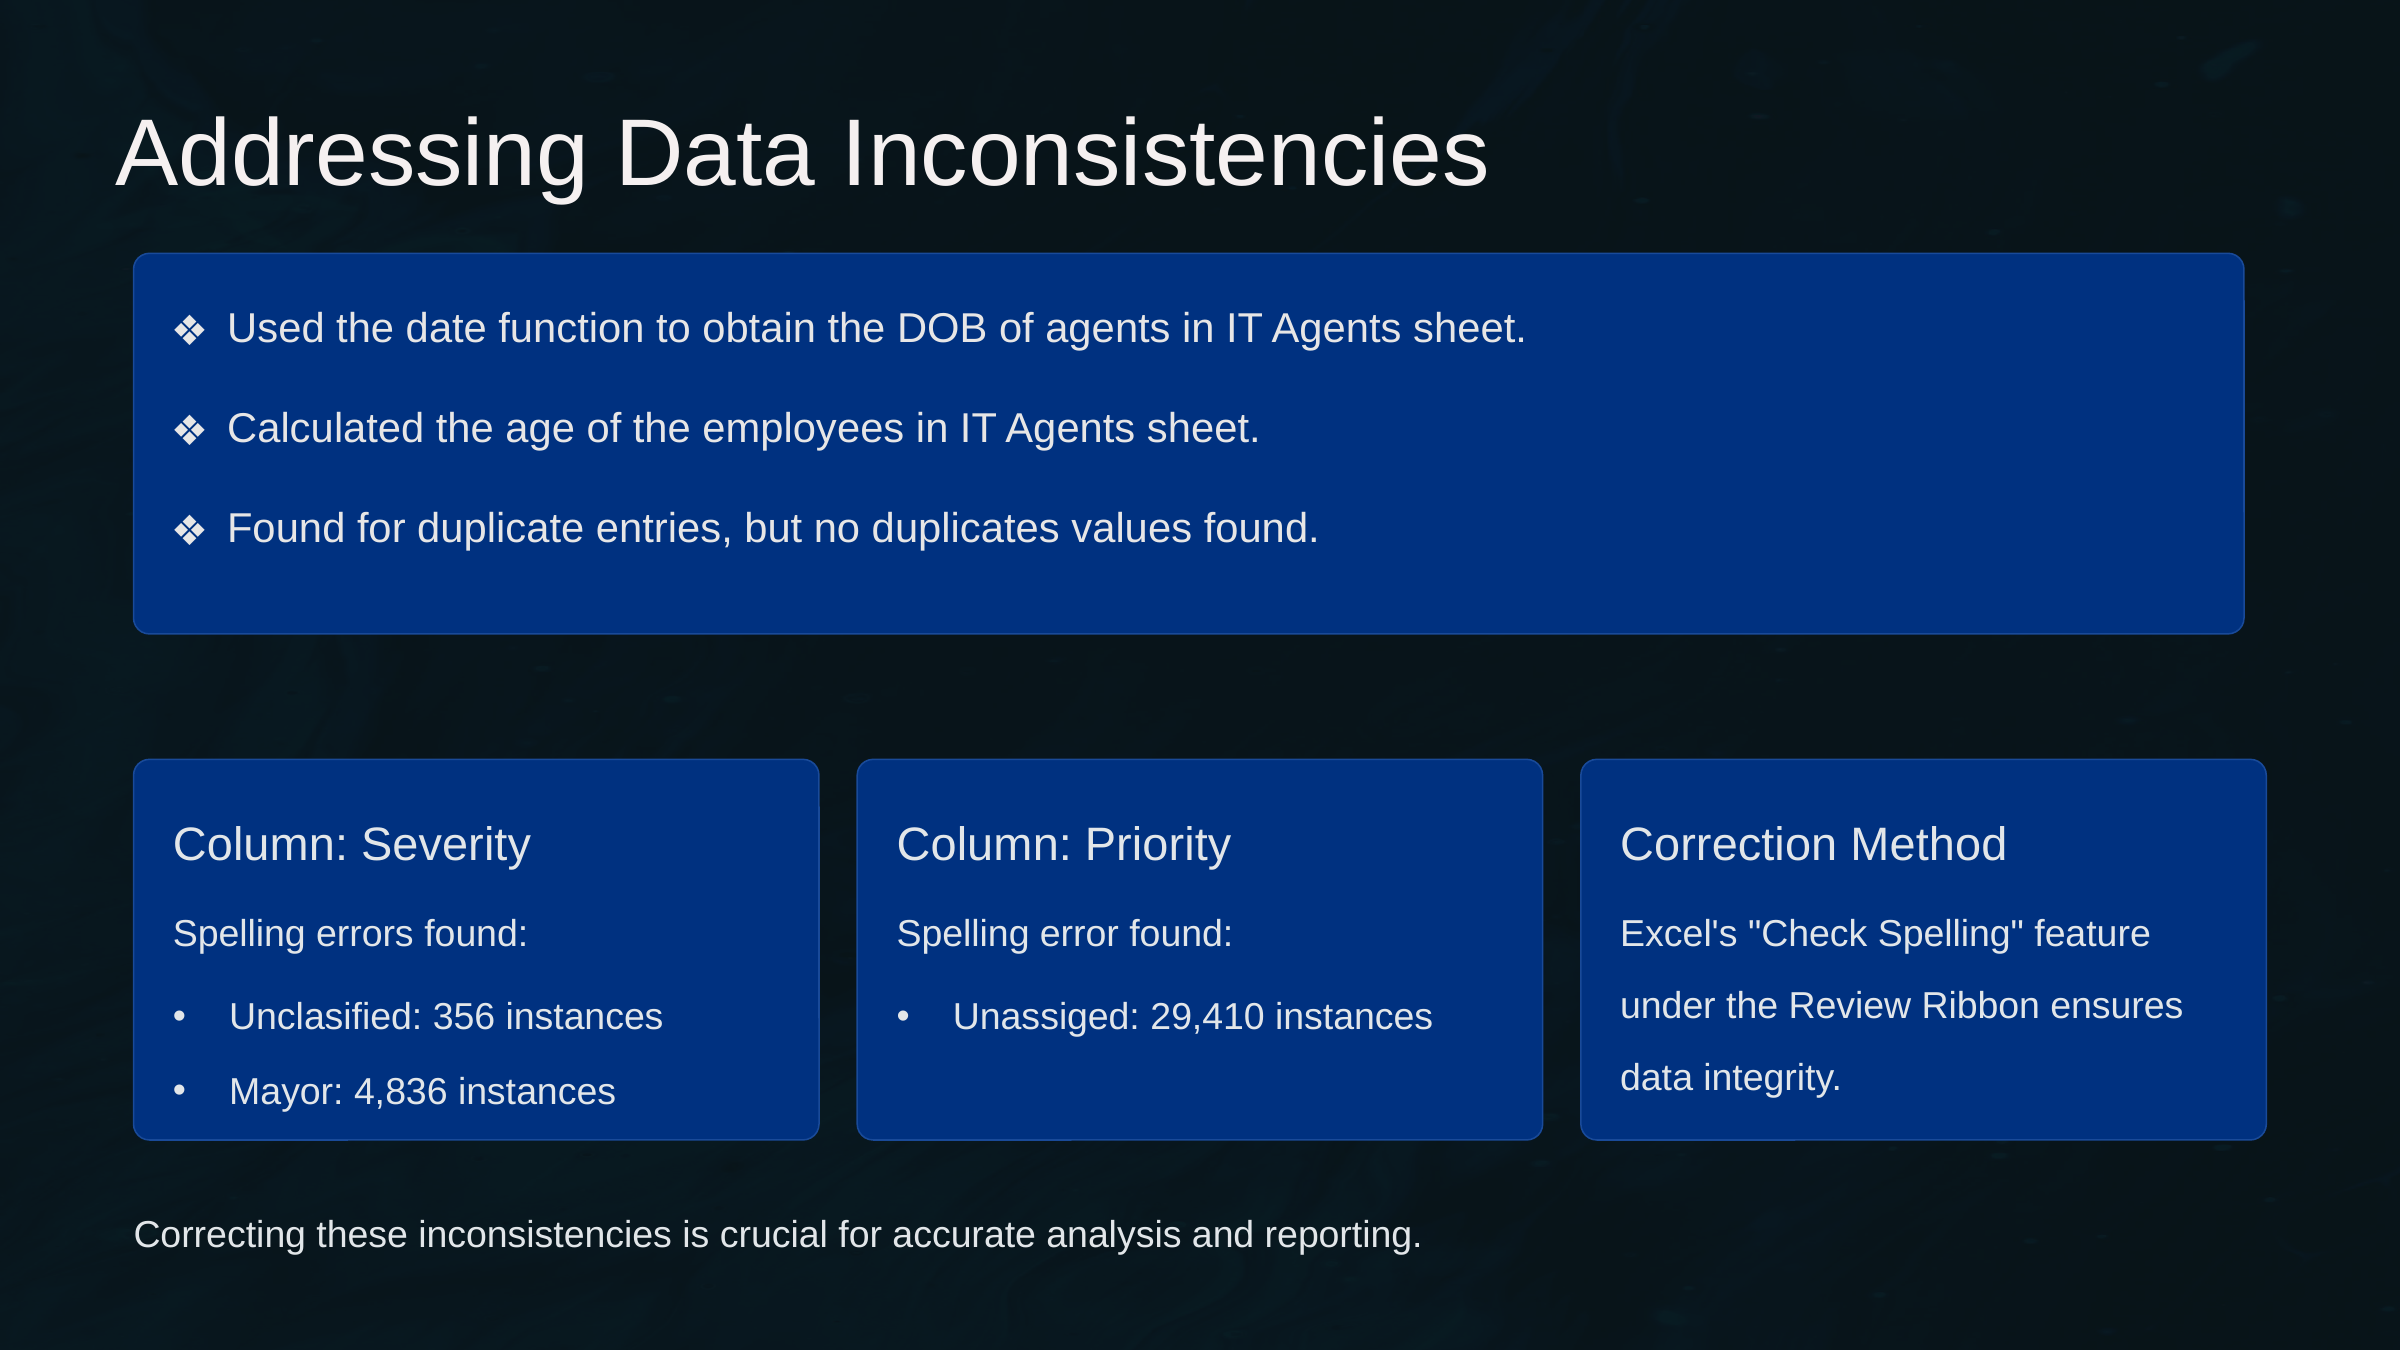

Addressing Data Inconsistencies

Used the date function to obtain the DOB of agents in IT Agents sheet.

Calculated the age of the employees in IT Agents sheet.

Found for duplicate entries, but no duplicates values found.

Column: Severity
Column: Priority
Correction Method
Spelling errors found:
Spelling error found:
Excel's "Check Spelling" feature under the Review Ribbon ensures data integrity.
Unclasified: 356 instances
Unassiged: 29,410 instances
Mayor: 4,836 instances
Correcting these inconsistencies is crucial for accurate analysis and reporting.